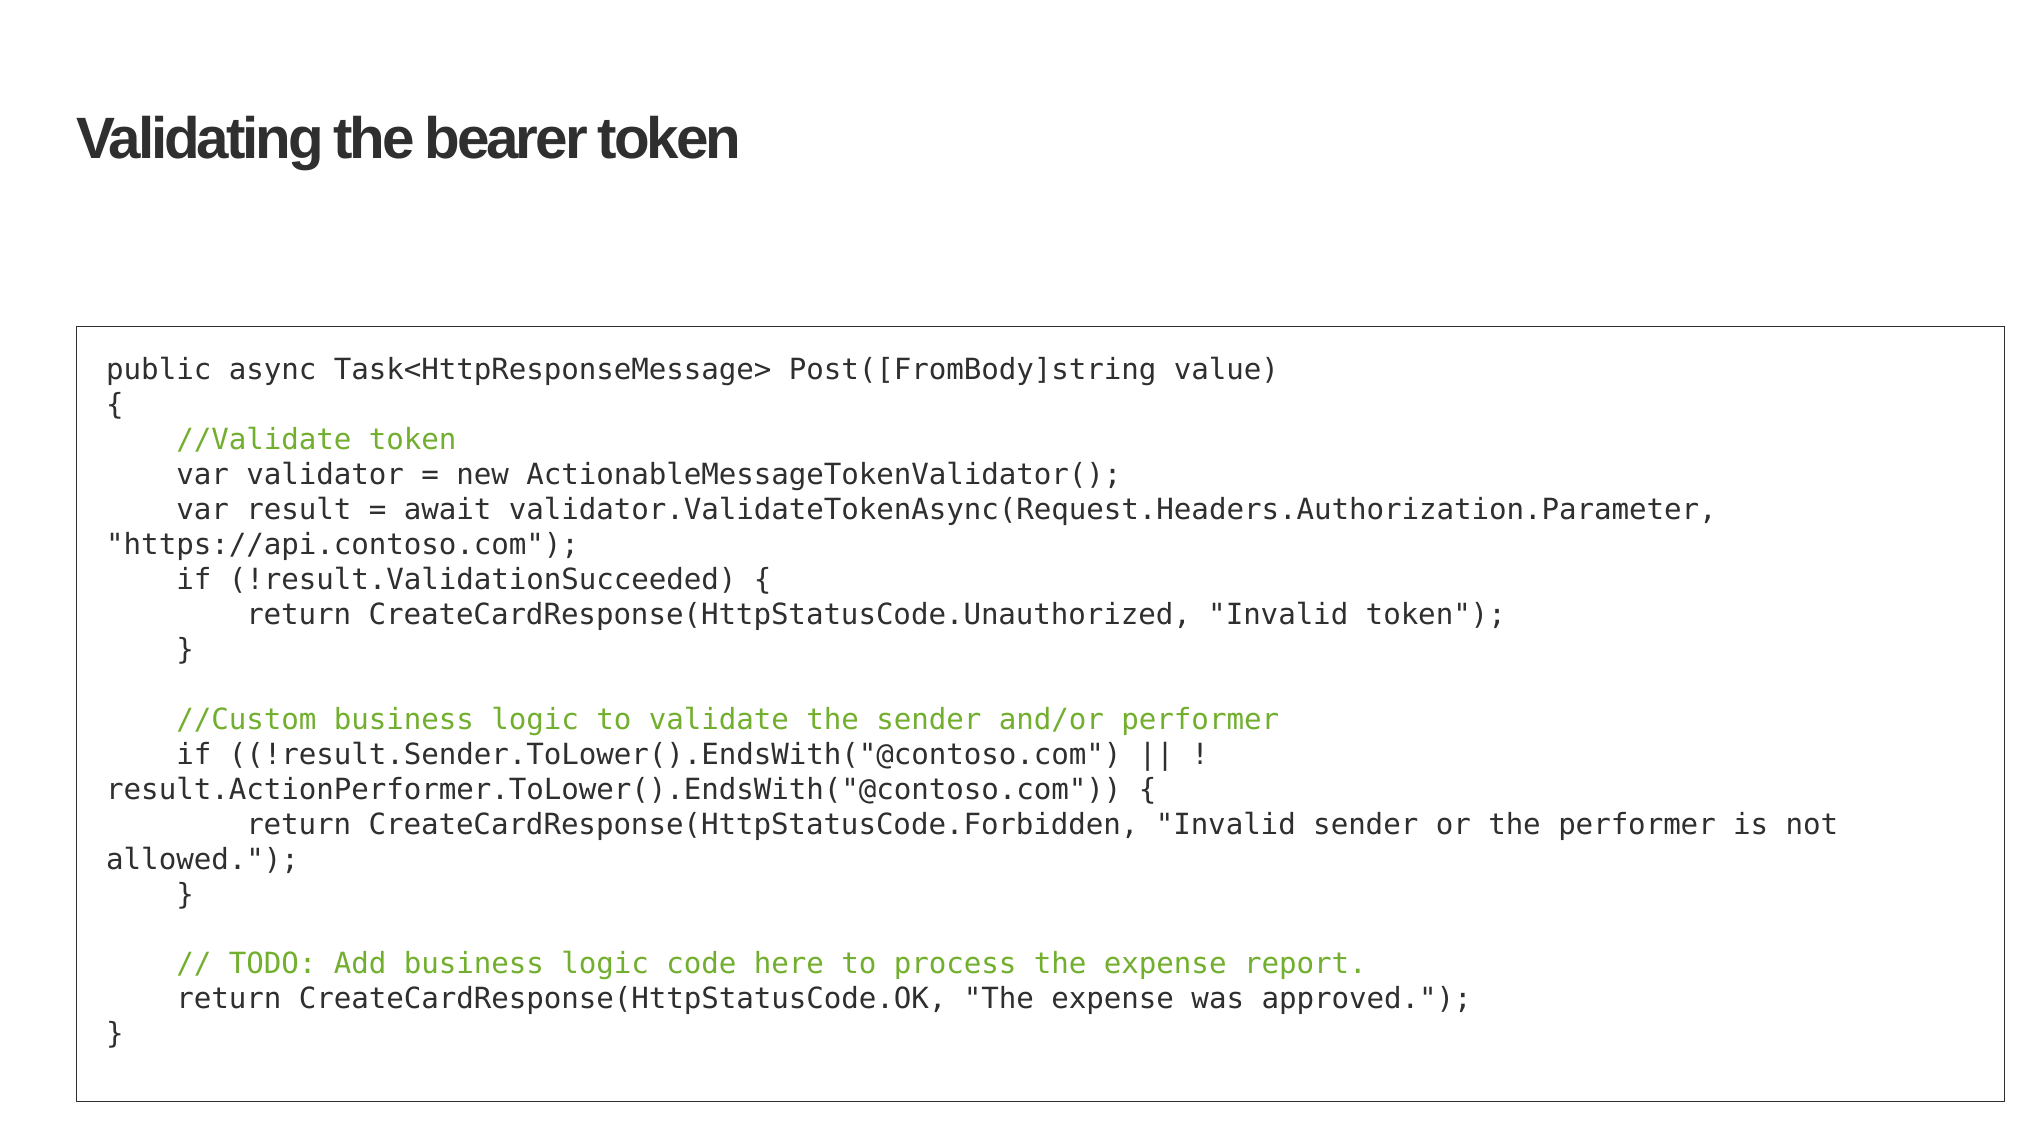

# Validating the bearer token
public async Task<HttpResponseMessage> Post([FromBody]string value)
{
    //Validate token
    var validator = new ActionableMessageTokenValidator();
    var result = await validator.ValidateTokenAsync(Request.Headers.Authorization.Parameter, "https://api.contoso.com");
    if (!result.ValidationSucceeded) {
        return CreateCardResponse(HttpStatusCode.Unauthorized, "Invalid token");
    }

    //Custom business logic to validate the sender and/or performer
    if ((!result.Sender.ToLower().EndsWith("@contoso.com") || !result.ActionPerformer.ToLower().EndsWith("@contoso.com")) {
        return CreateCardResponse(HttpStatusCode.Forbidden, "Invalid sender or the performer is not allowed.");
    }

    // TODO: Add business logic code here to process the expense report.
    return CreateCardResponse(HttpStatusCode.OK, "The expense was approved.");
}